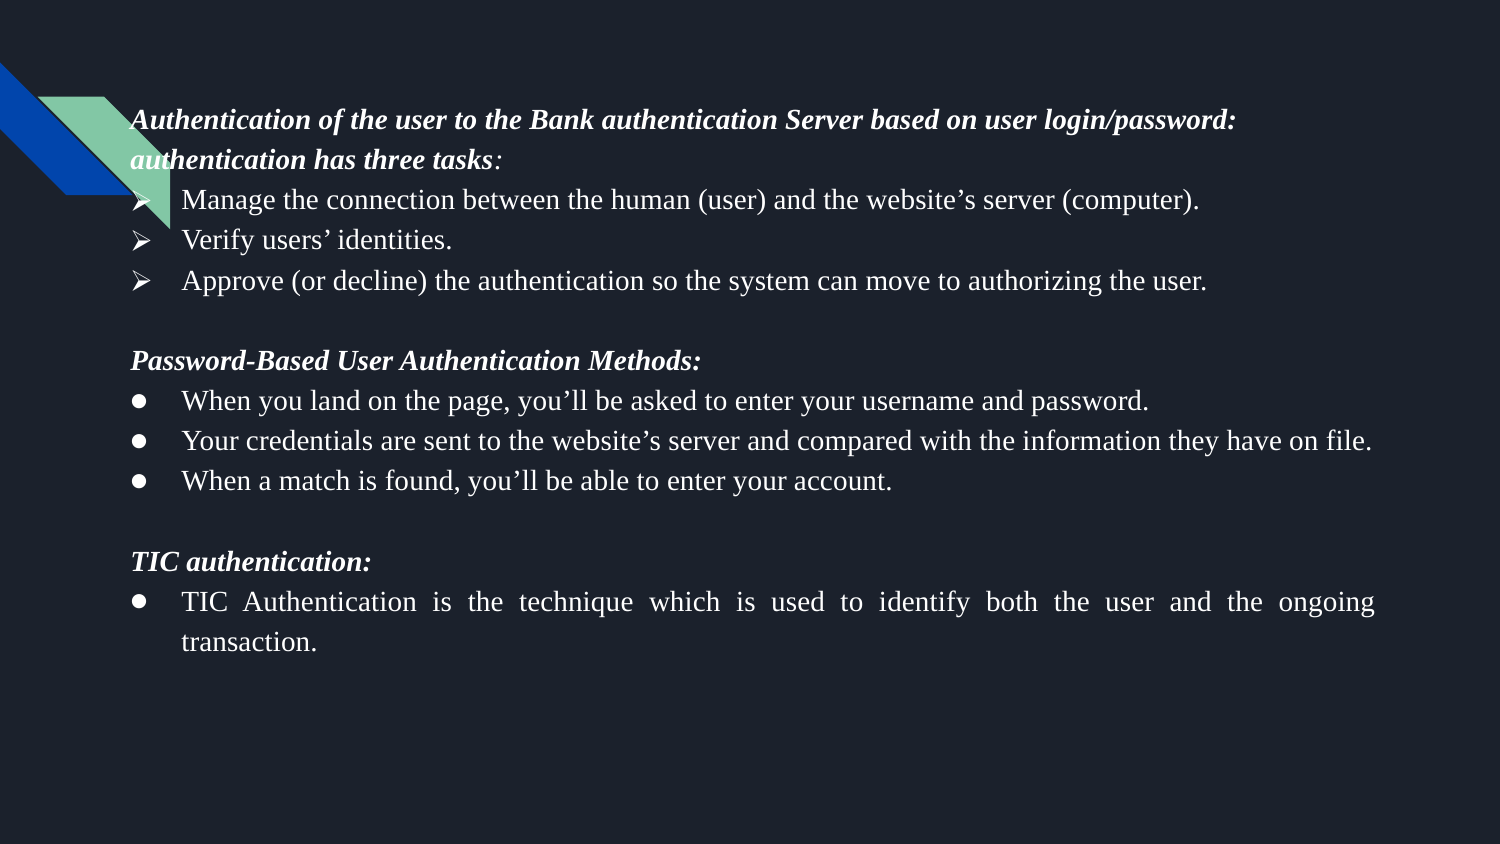

Authentication of the user to the Bank authentication Server based on user login/password:
authentication has three tasks:
Manage the connection between the human (user) and the website’s server (computer).
Verify users’ identities.
Approve (or decline) the authentication so the system can move to authorizing the user.

Password-Based User Authentication Methods:
When you land on the page, you’ll be asked to enter your username and password.
Your credentials are sent to the website’s server and compared with the information they have on file.
When a match is found, you’ll be able to enter your account.

TIC authentication:
TIC Authentication is the technique which is used to identify both the user and the ongoing transaction.